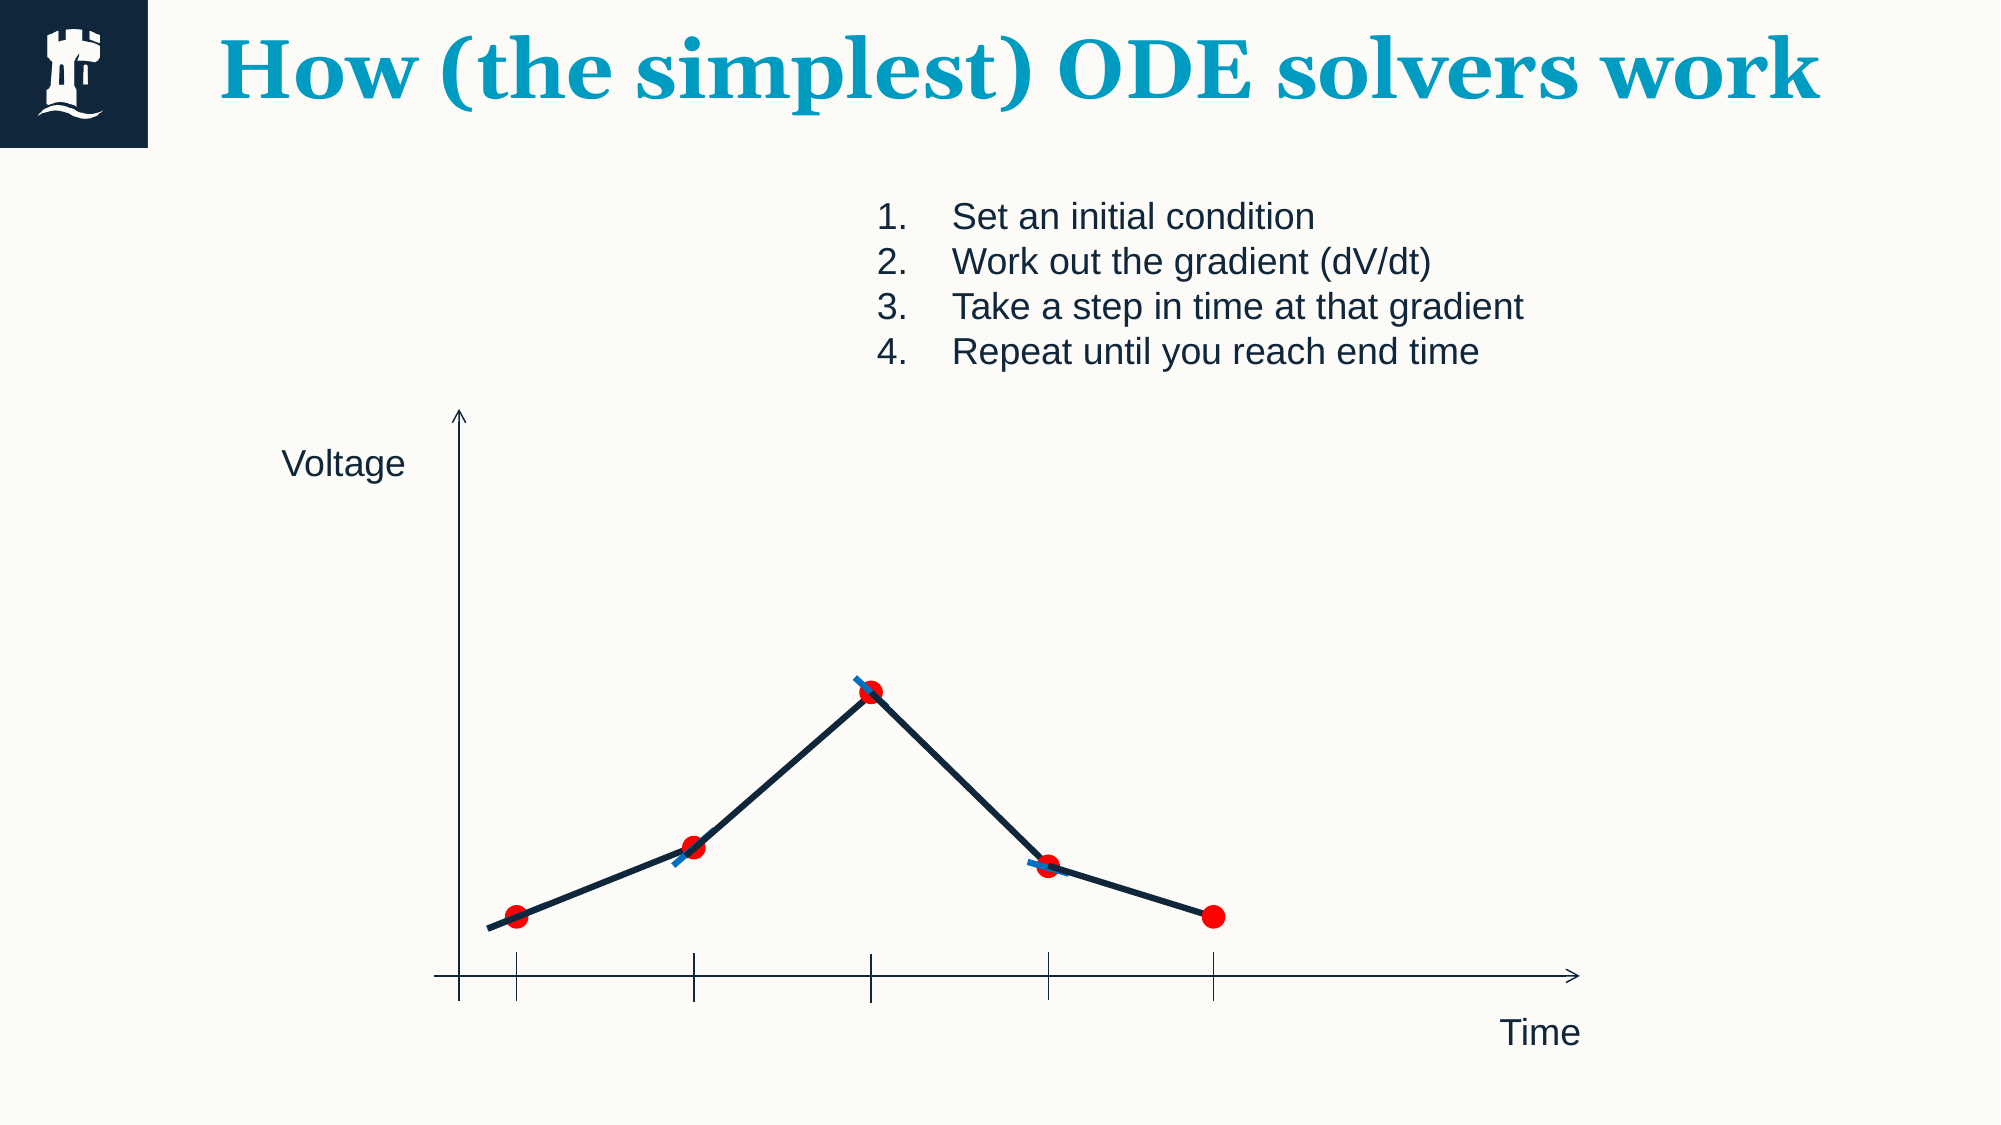

# How (the simplest) ODE solvers work
Set an initial condition
Work out the gradient (dV/dt)
Take a step in time at that gradient
Repeat until you reach end time
Voltage

Time